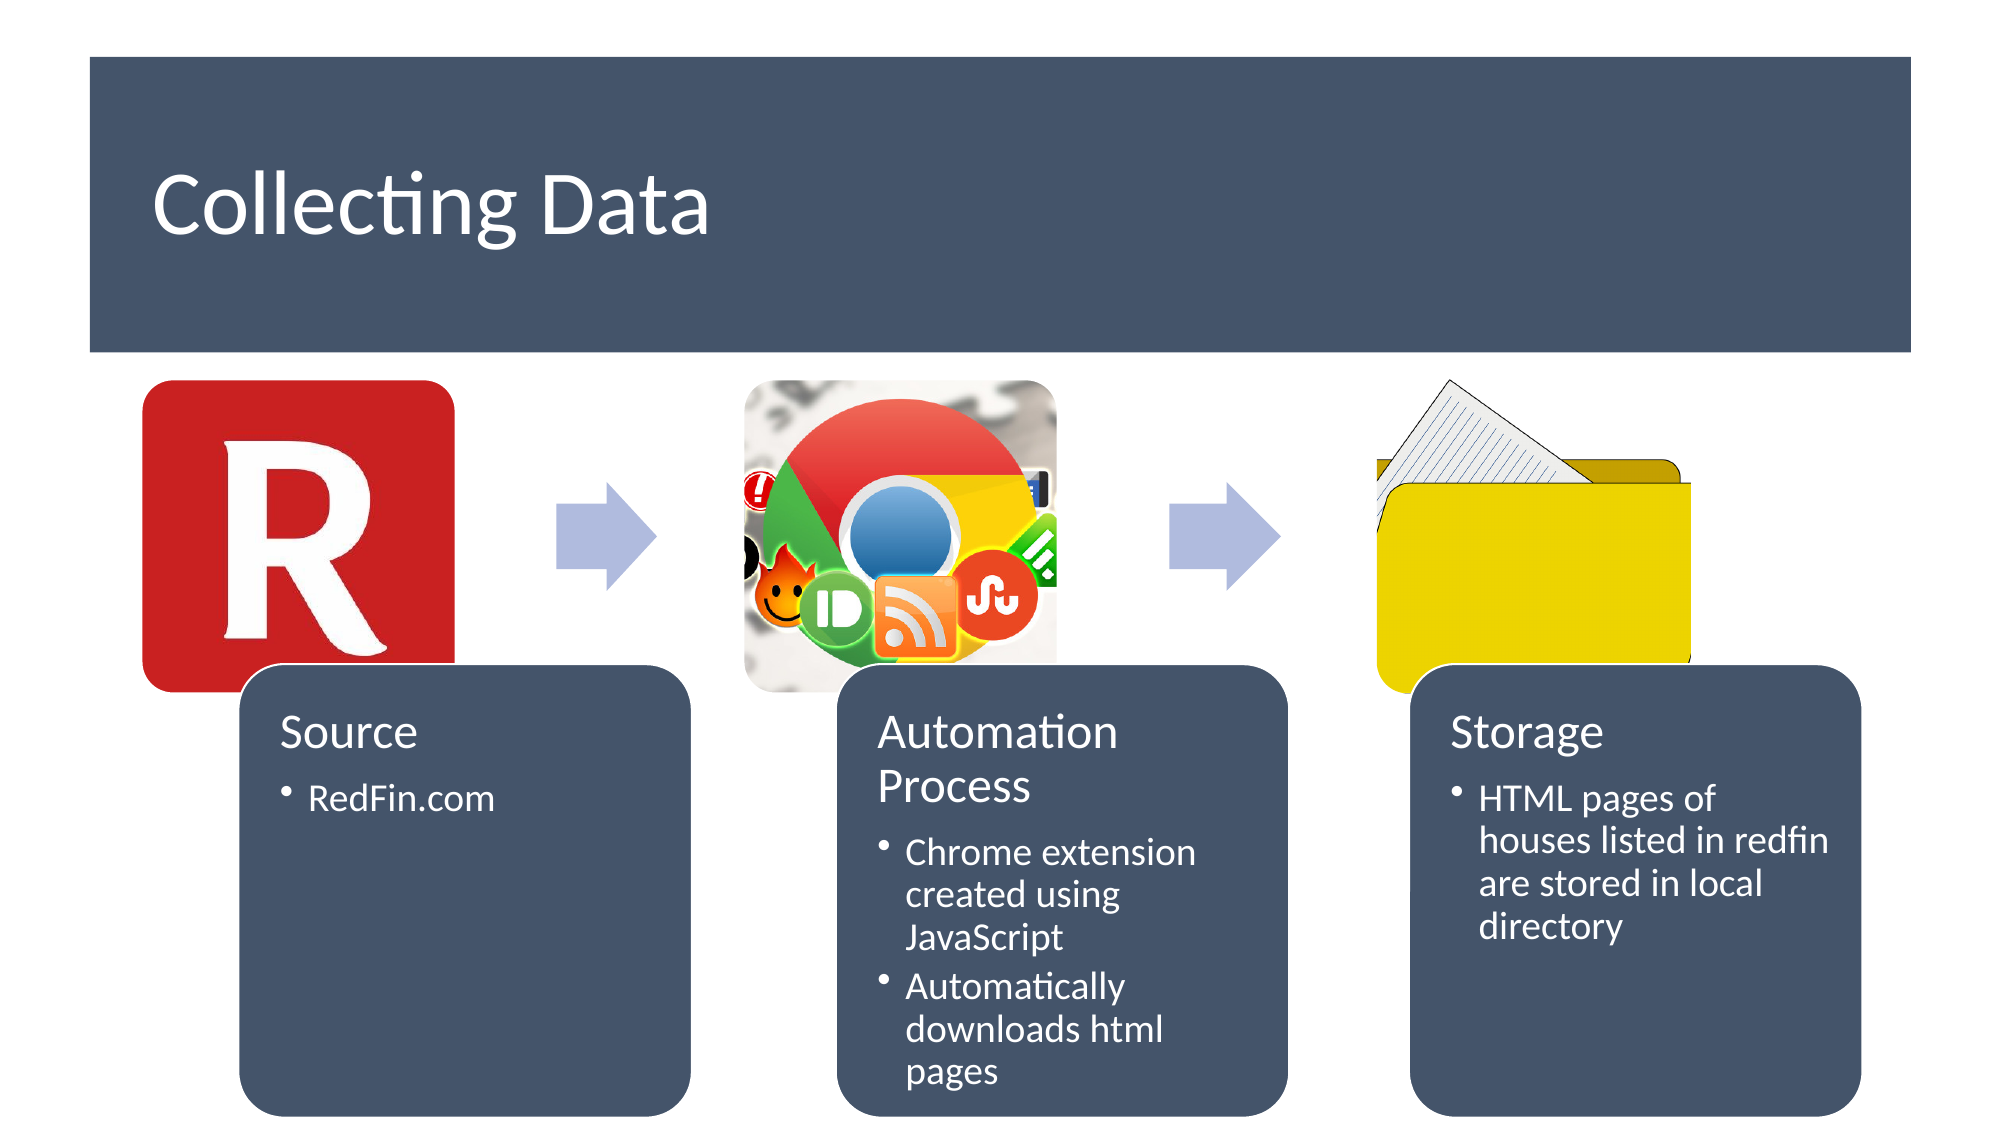

# Collecting Data
Source
RedFin.com

Automation Process
Chrome extension created using JavaScript
Automatically downloads html pages

Storage
HTML pages of houses listed in redfin are stored in local directory